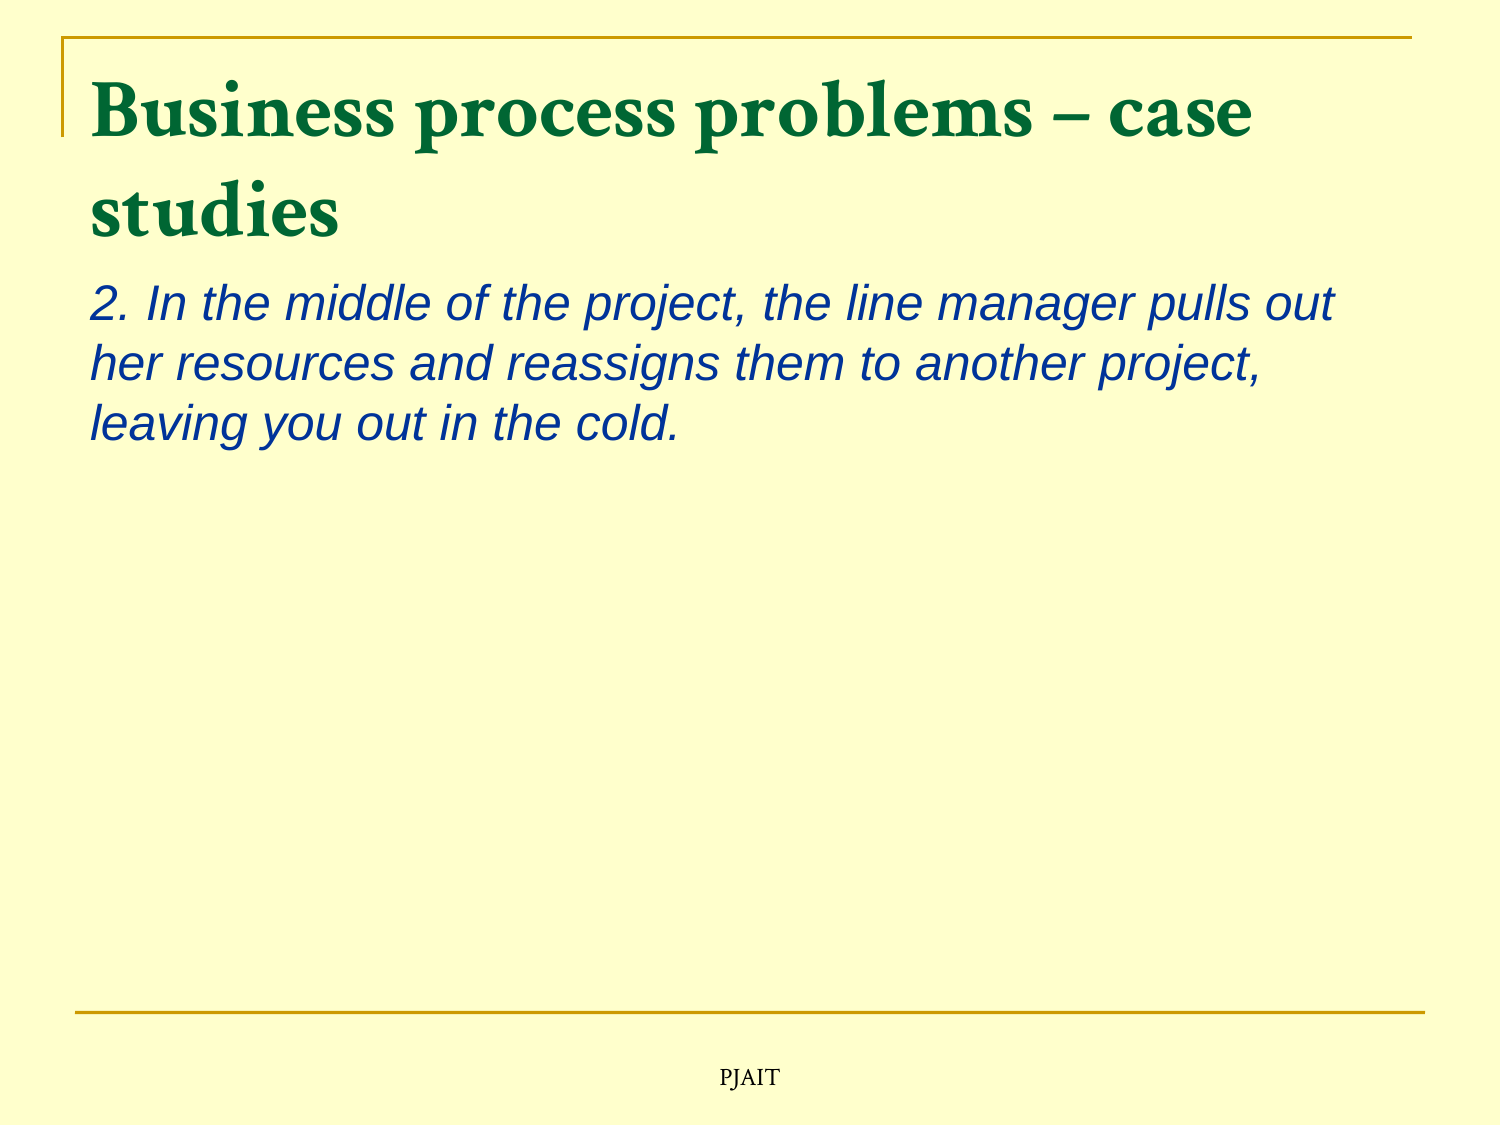

# Business process problems – case studies
2. In the middle of the project, the line manager pulls out her resources and reassigns them to another project, leaving you out in the cold.

PJAIT